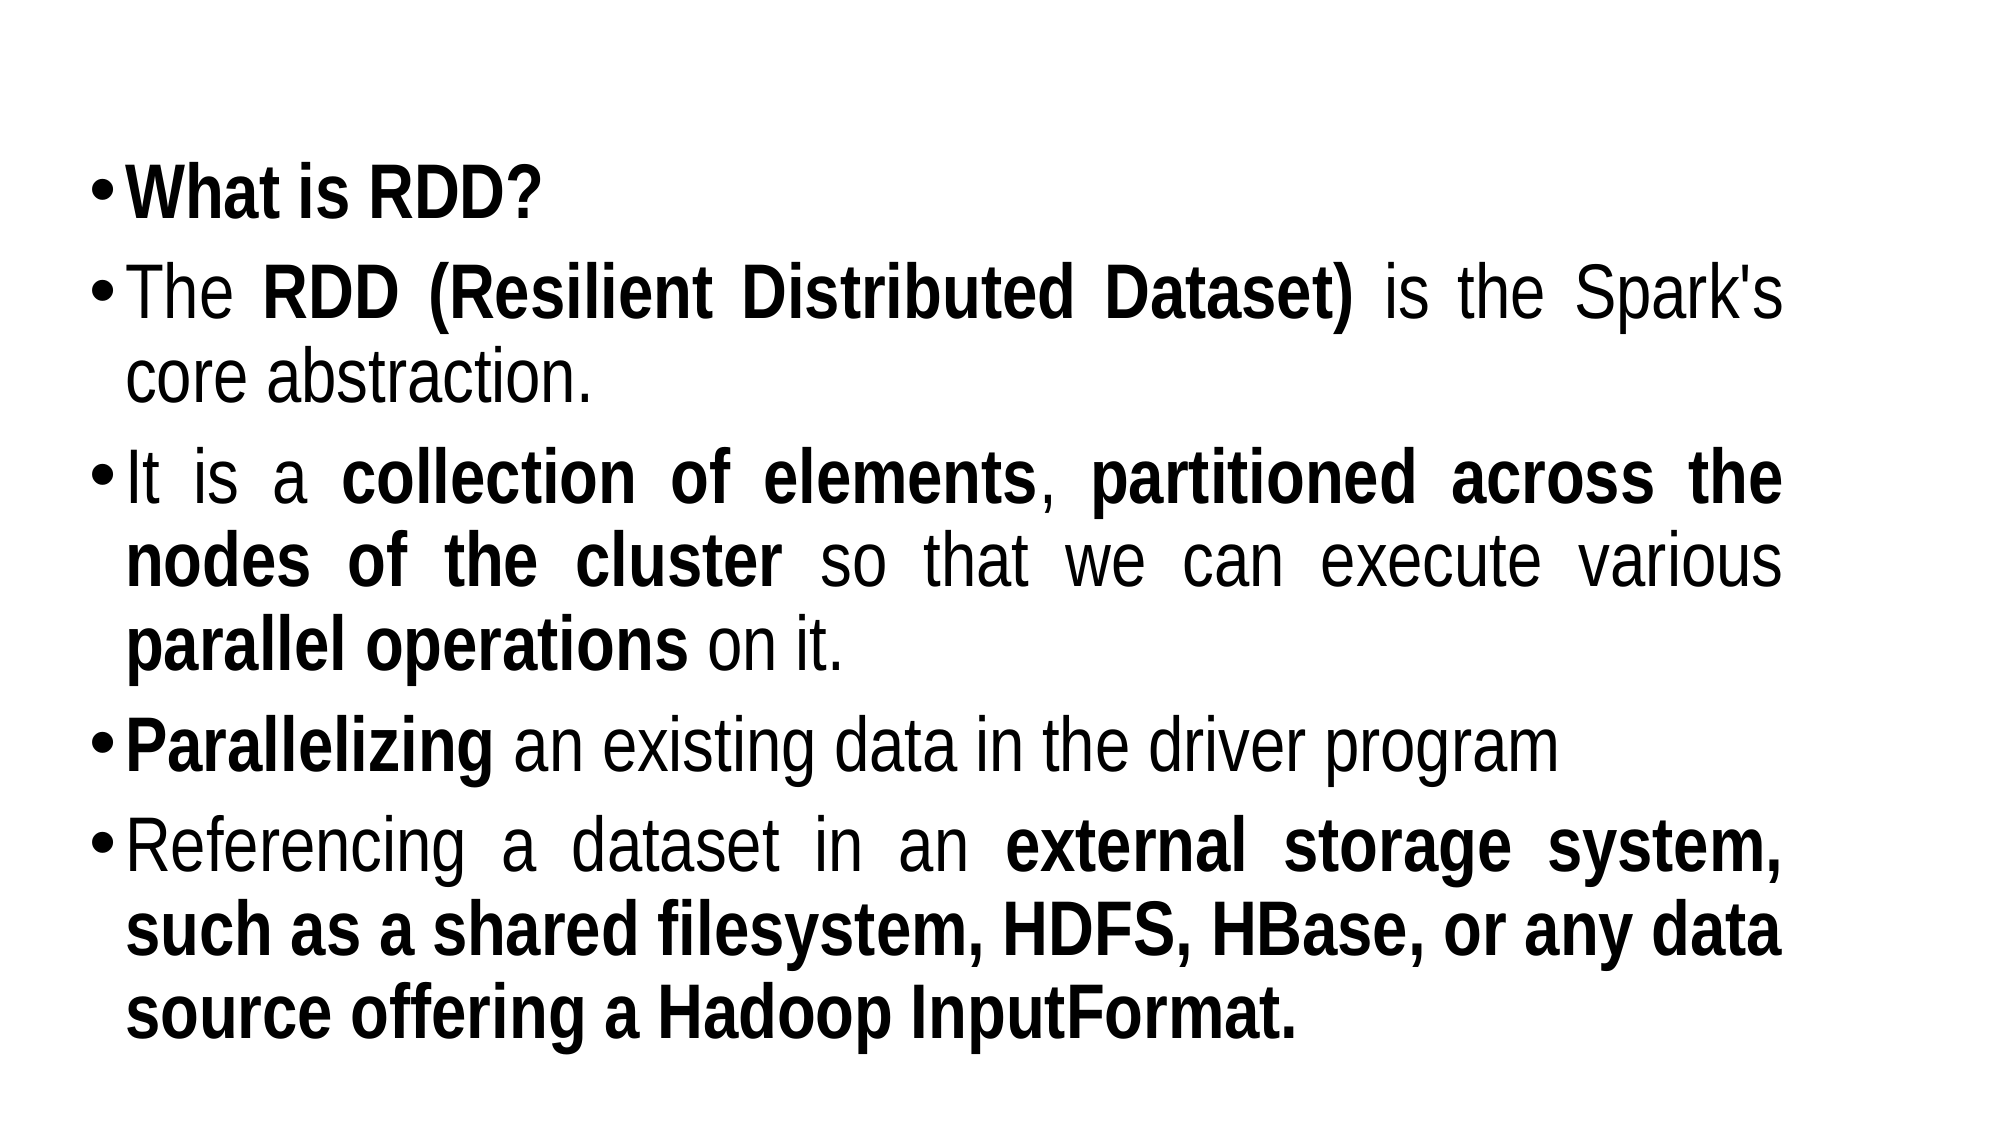

What is RDD?
The RDD (Resilient Distributed Dataset) is the Spark's core abstraction.
It is a collection of elements, partitioned across the nodes of the cluster so that we can execute various parallel operations on it.
Parallelizing an existing data in the driver program
Referencing a dataset in an external storage system, such as a shared filesystem, HDFS, HBase, or any data source offering a Hadoop InputFormat.